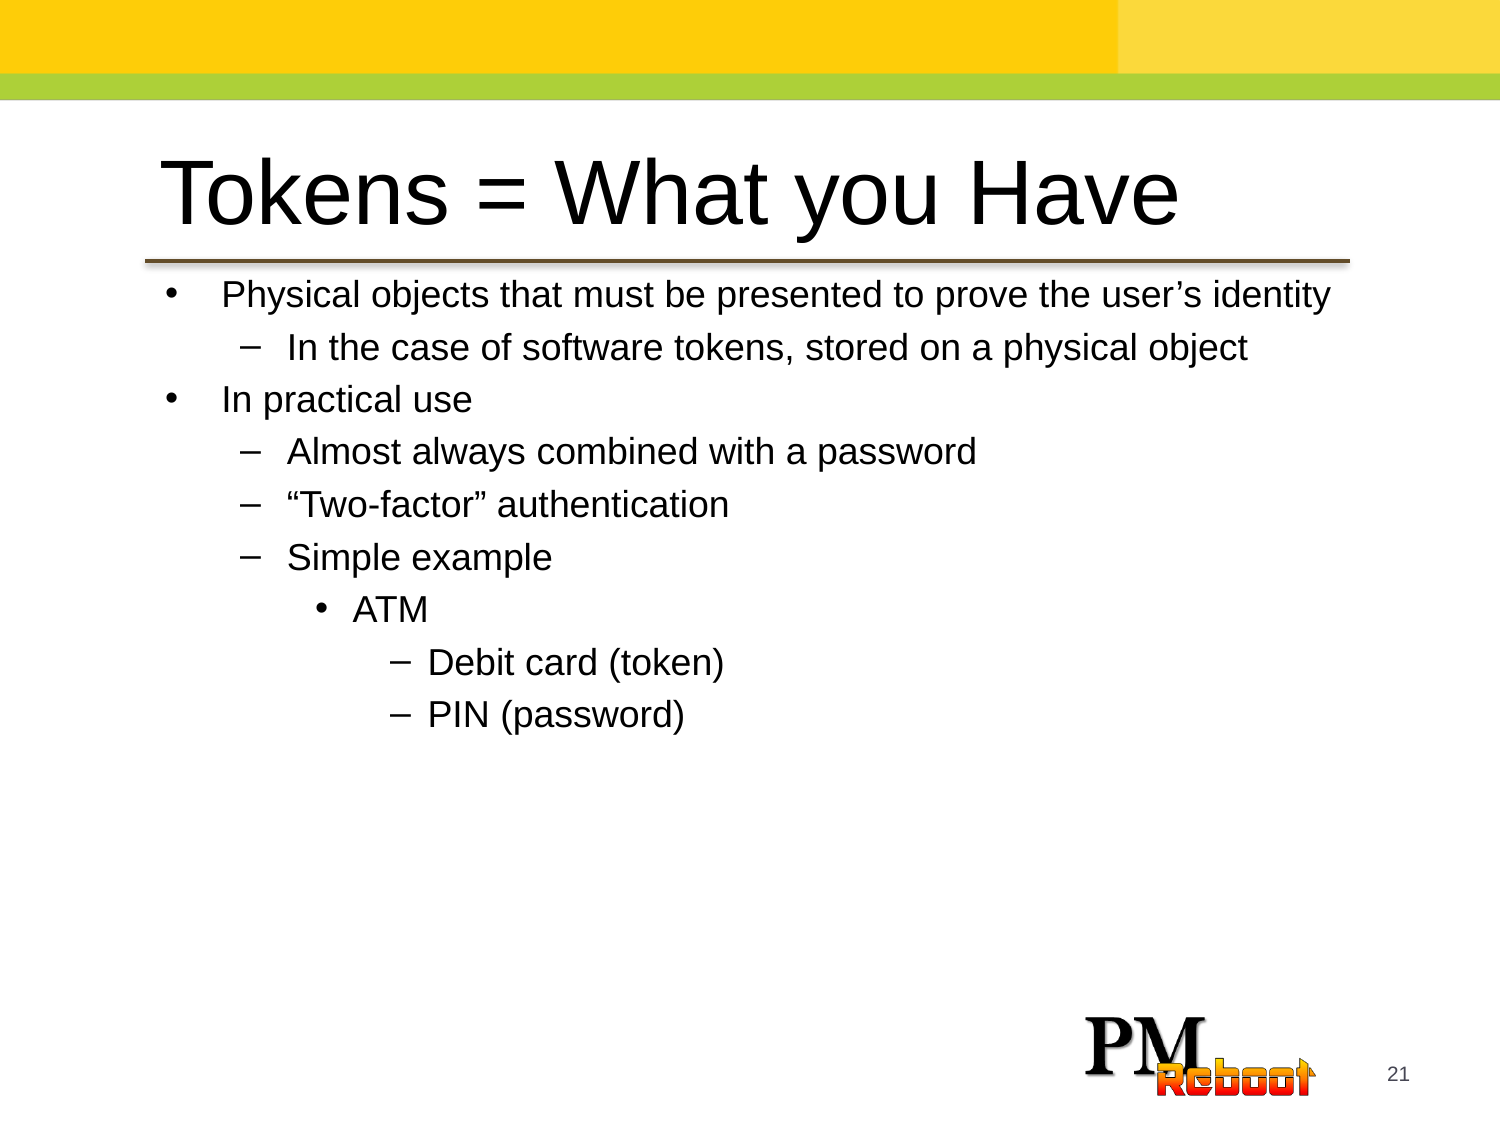

Tokens = What you Have
Physical objects that must be presented to prove the user’s identity
In the case of software tokens, stored on a physical object
In practical use
Almost always combined with a password
“Two-factor” authentication
Simple example
ATM
Debit card (token)
PIN (password)
21